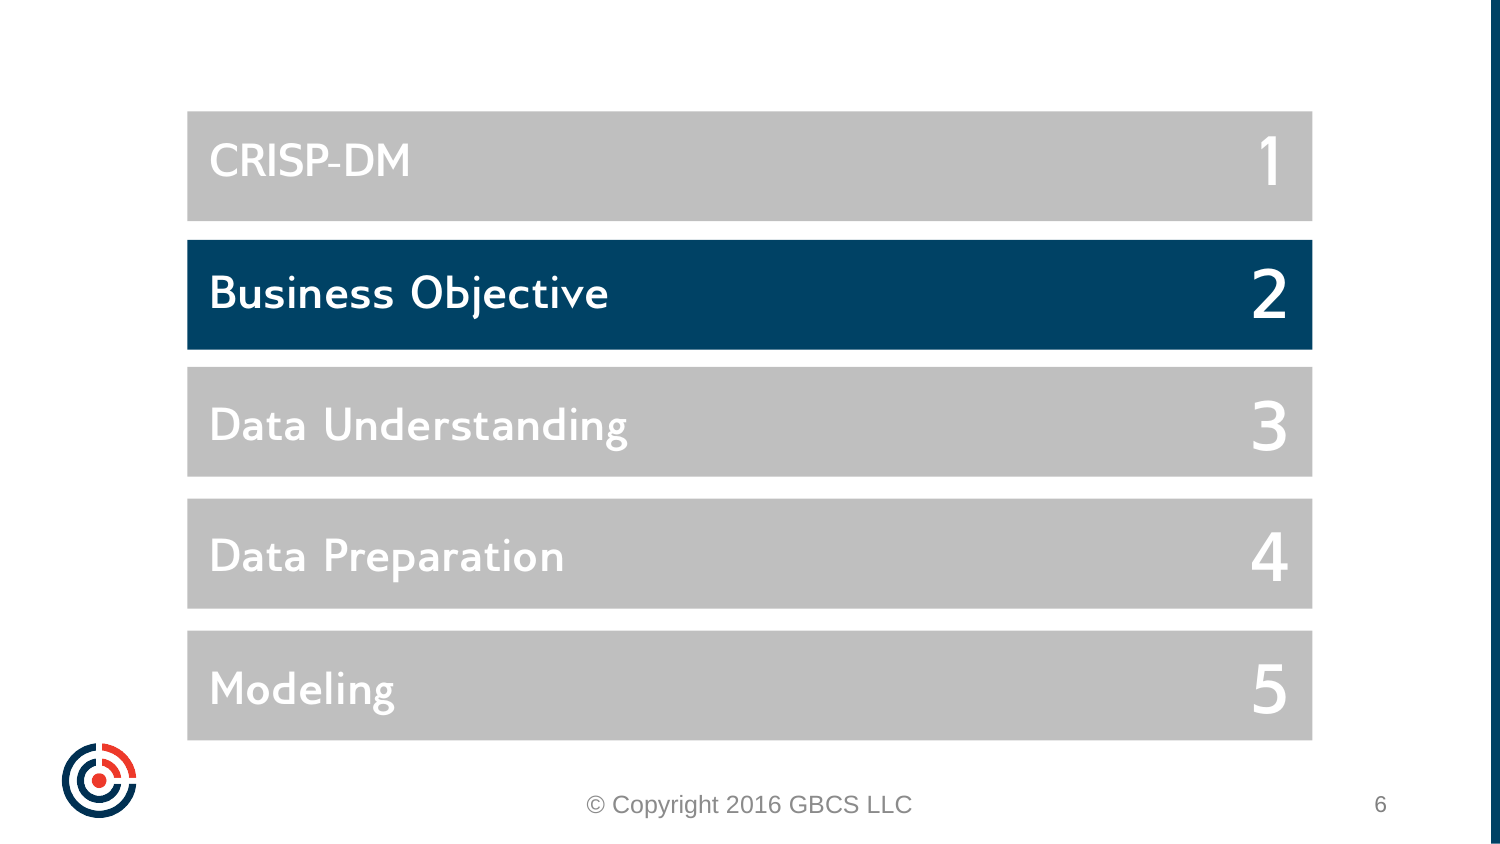

CRISP-DM

1
Business Objective

2

Data Understanding
3

Data Preparation
4

Modeling
5